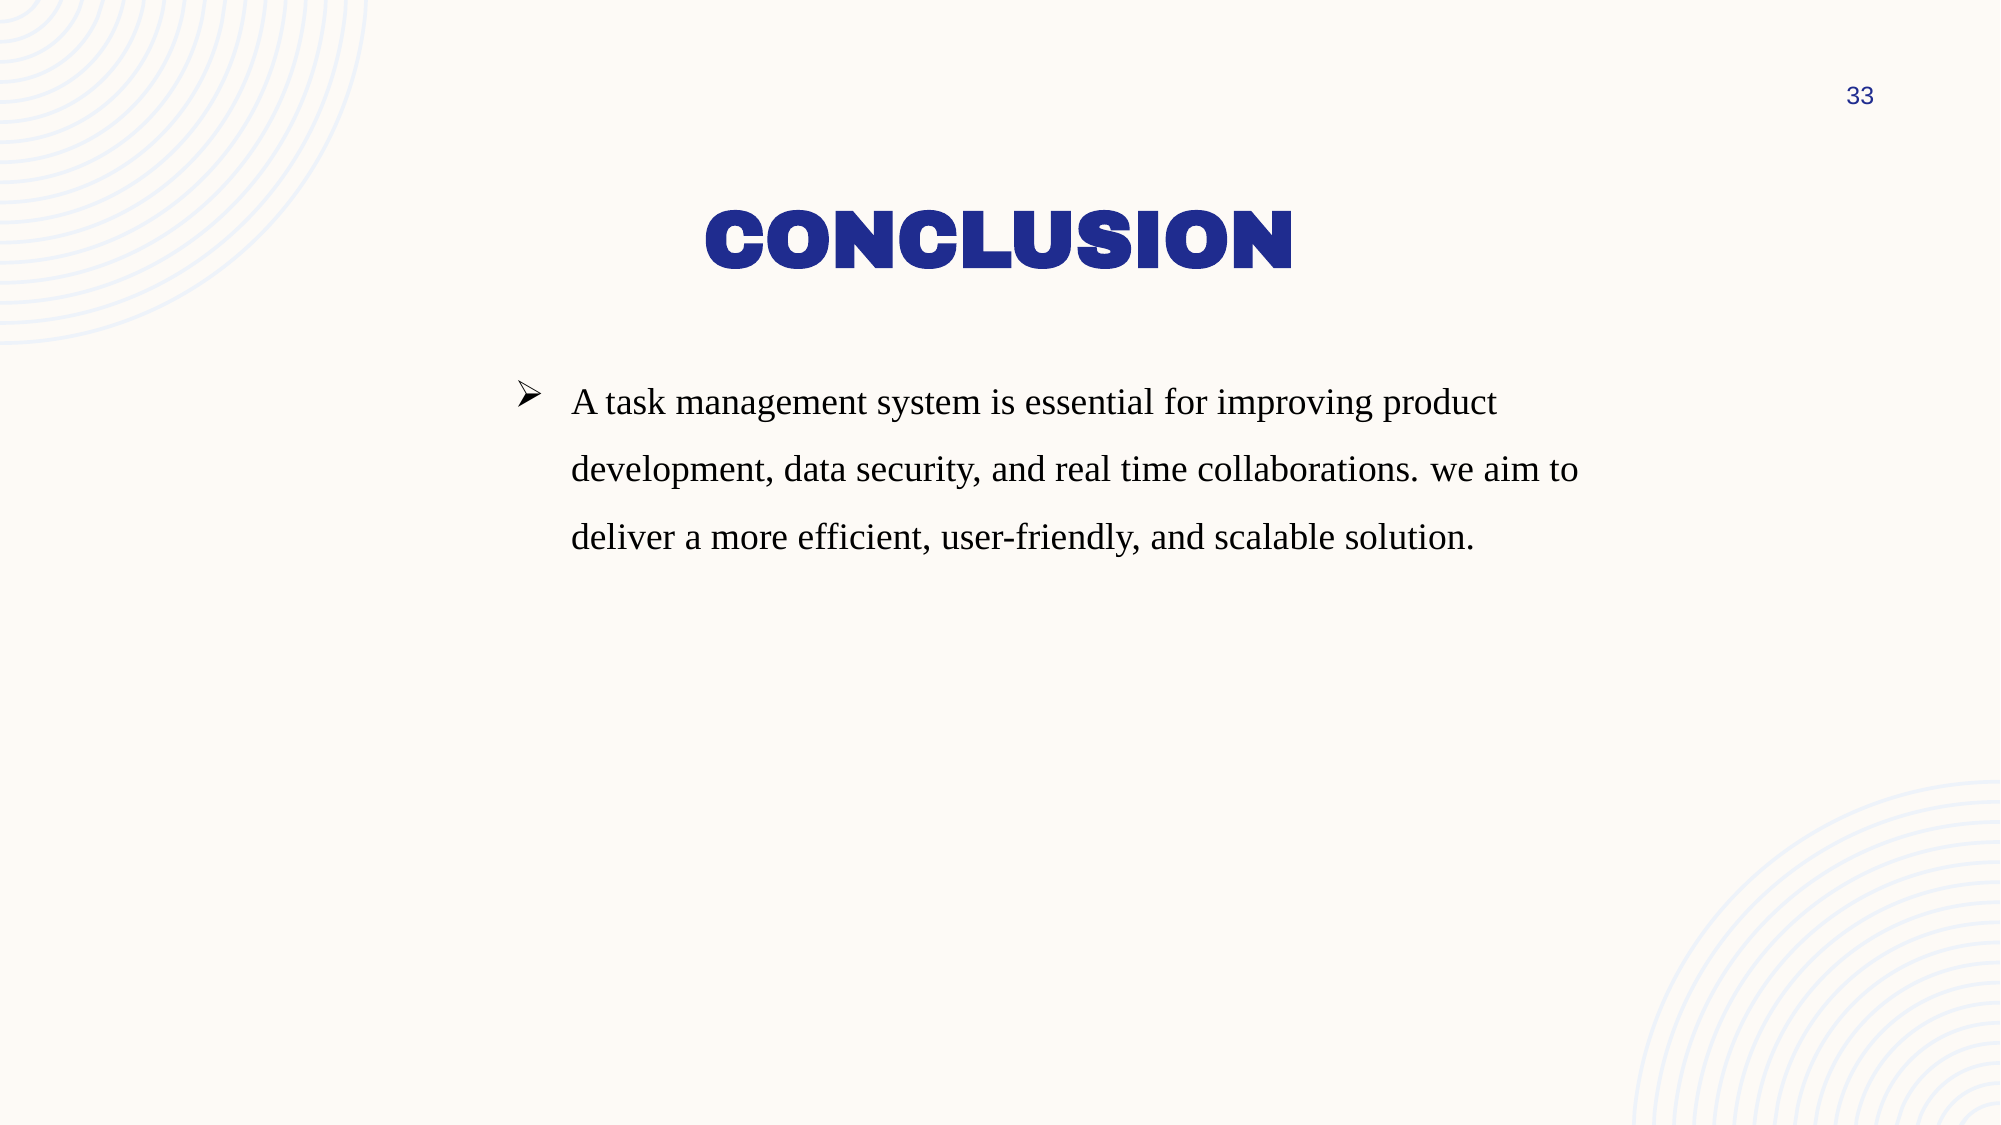

33
# conclusion
A task management system is essential for improving product development, data security, and real time collaborations. we aim to deliver a more efficient, user-friendly, and scalable solution.